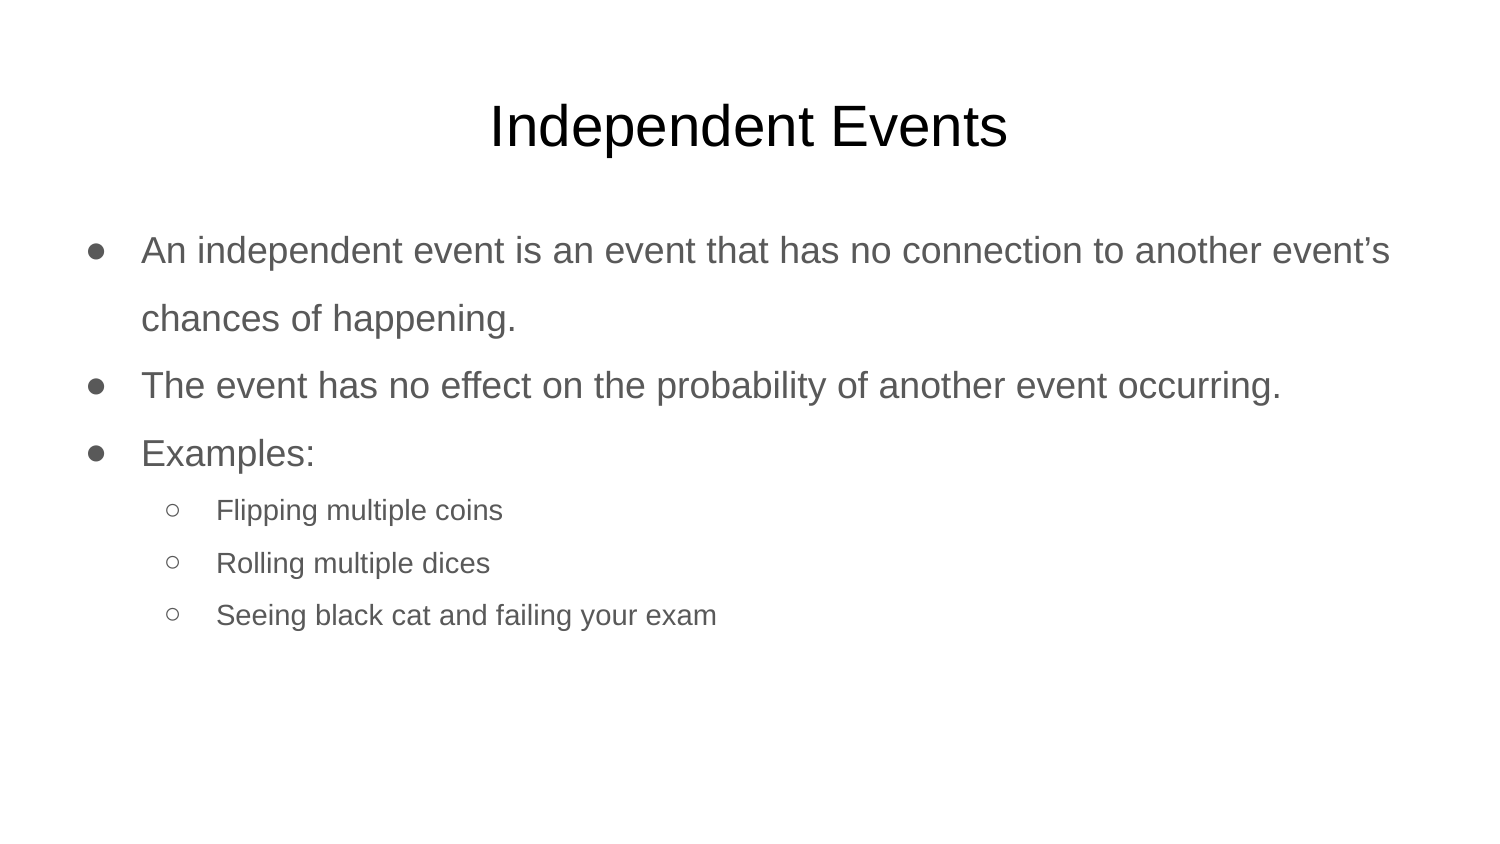

# Independent Events
An independent event is an event that has no connection to another event’s chances of happening.
The event has no effect on the probability of another event occurring.
Examples:
Flipping multiple coins
Rolling multiple dices
Seeing black cat and failing your exam